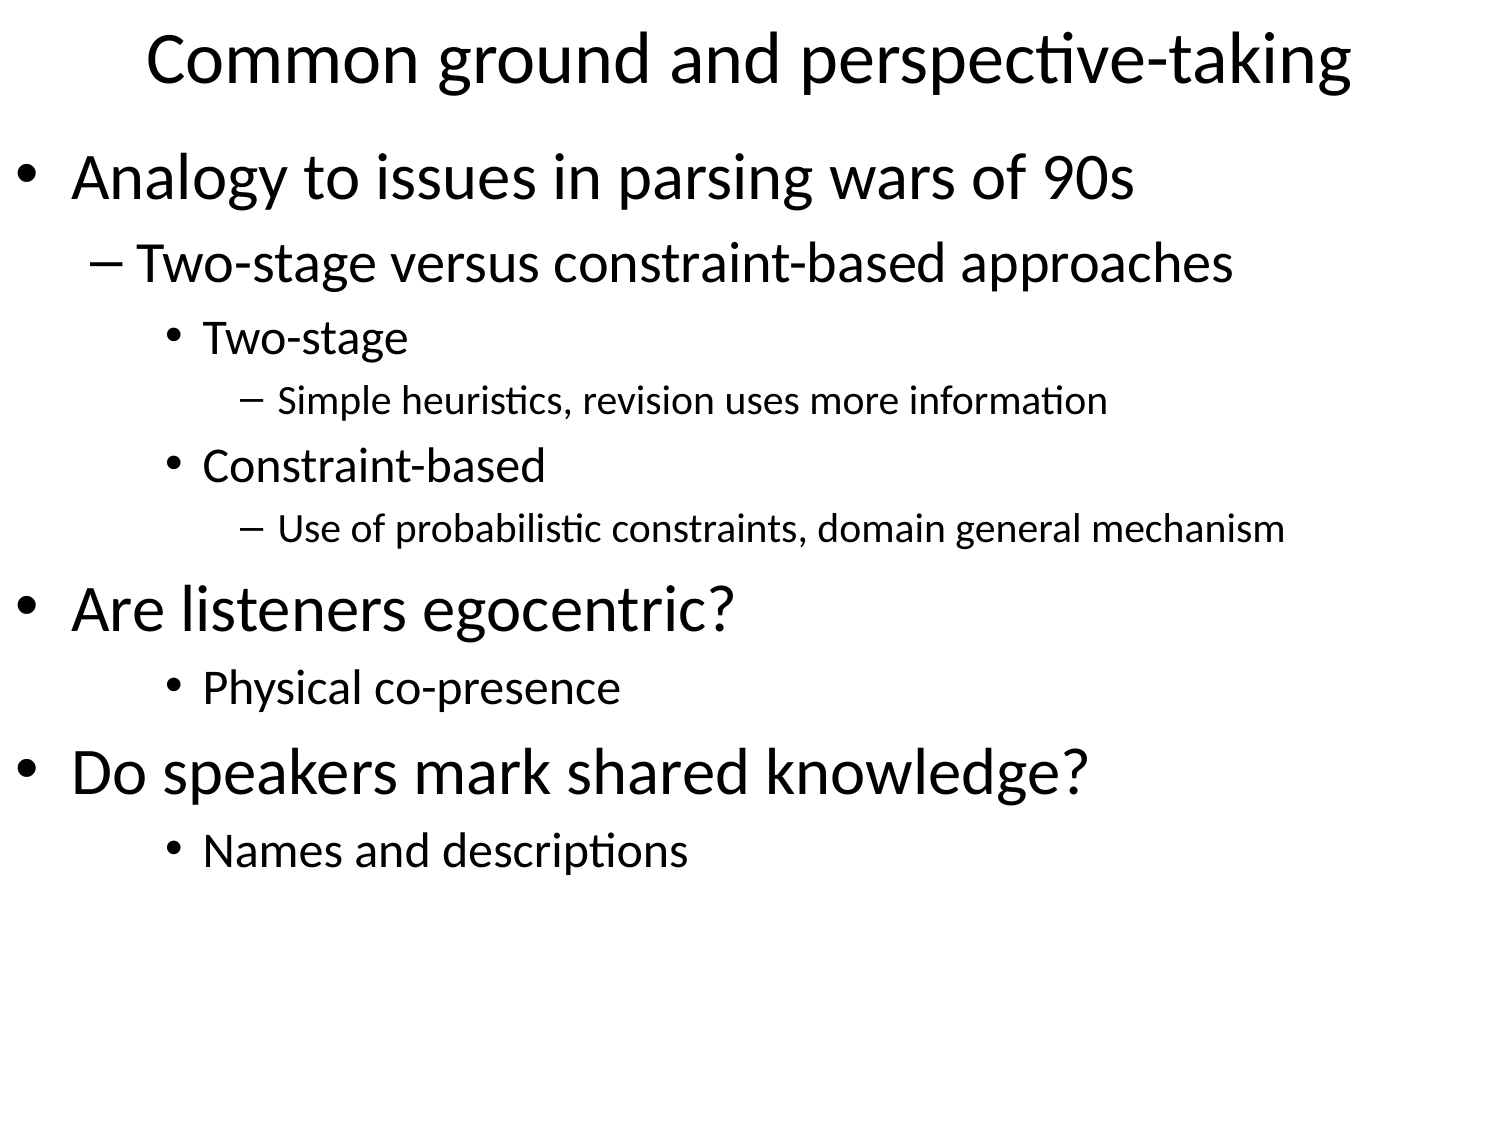

# Common ground and perspective-taking
Analogy to issues in parsing wars of 90s
Two-stage versus constraint-based approaches
Two-stage
Simple heuristics, revision uses more information
Constraint-based
Use of probabilistic constraints, domain general mechanism
Are listeners egocentric?
Physical co-presence
Do speakers mark shared knowledge?
Names and descriptions